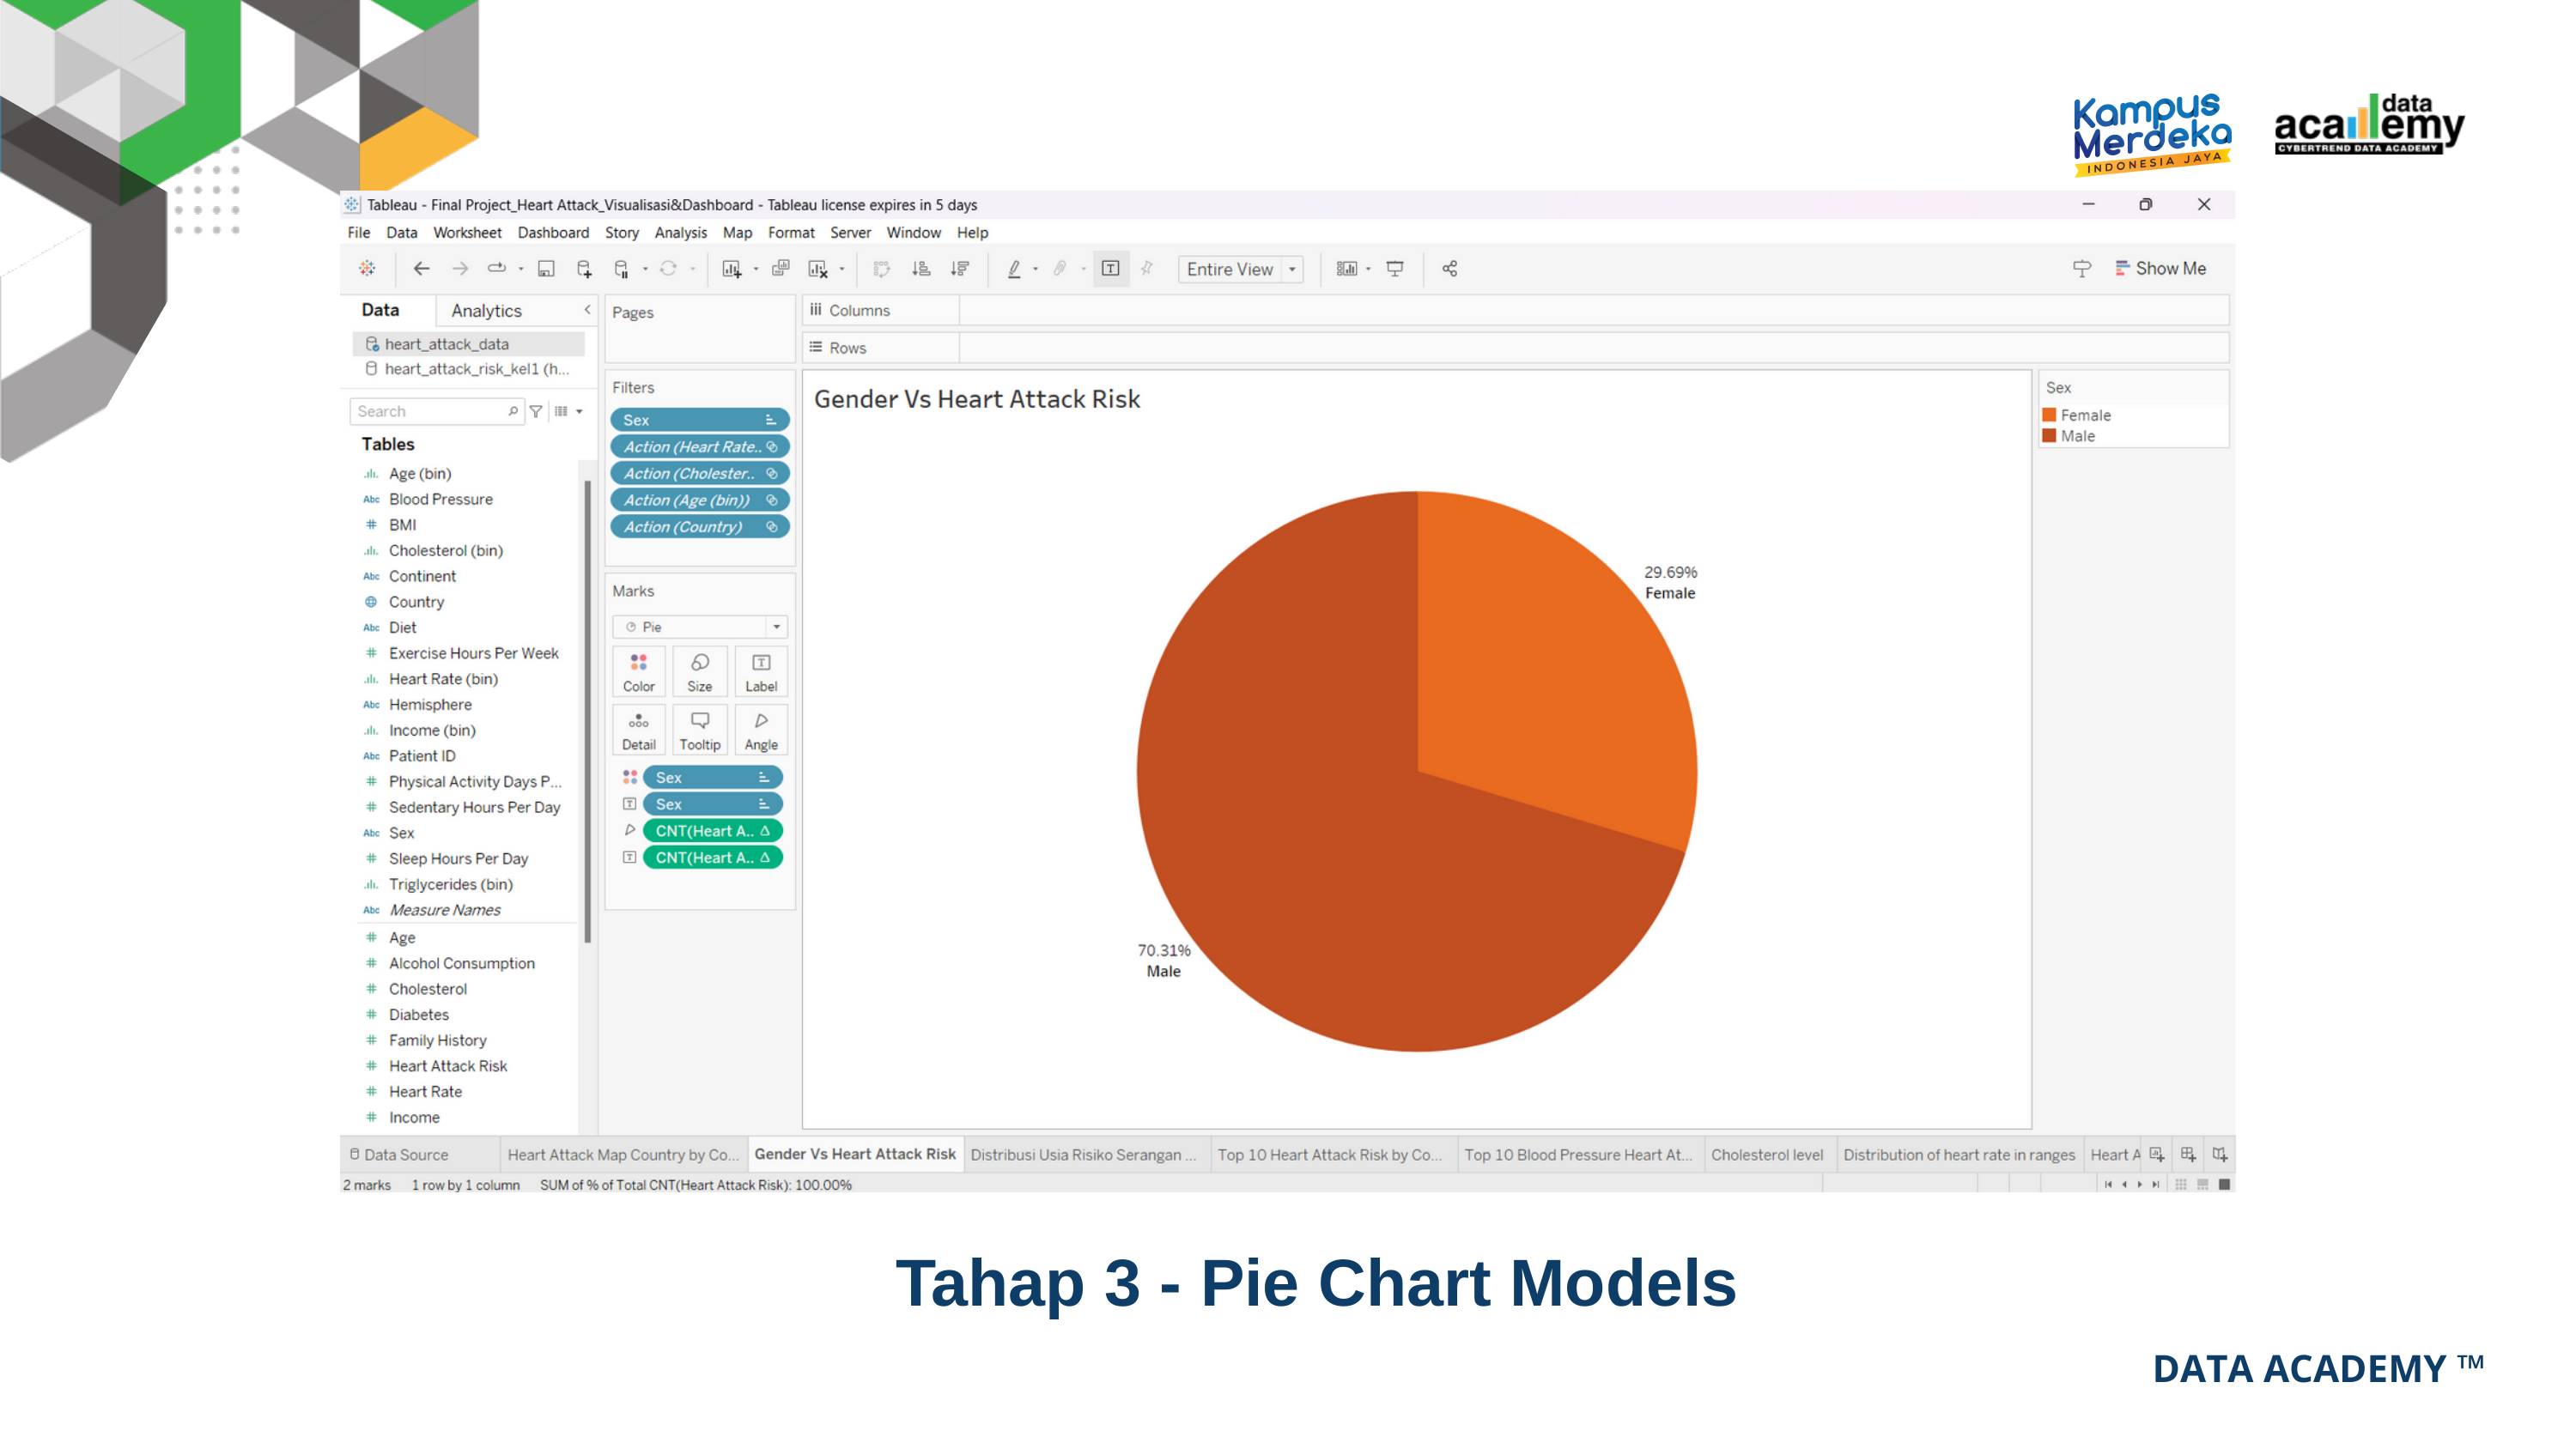

Tahap 3 - Pie Chart Models
DATA ACADEMY ™